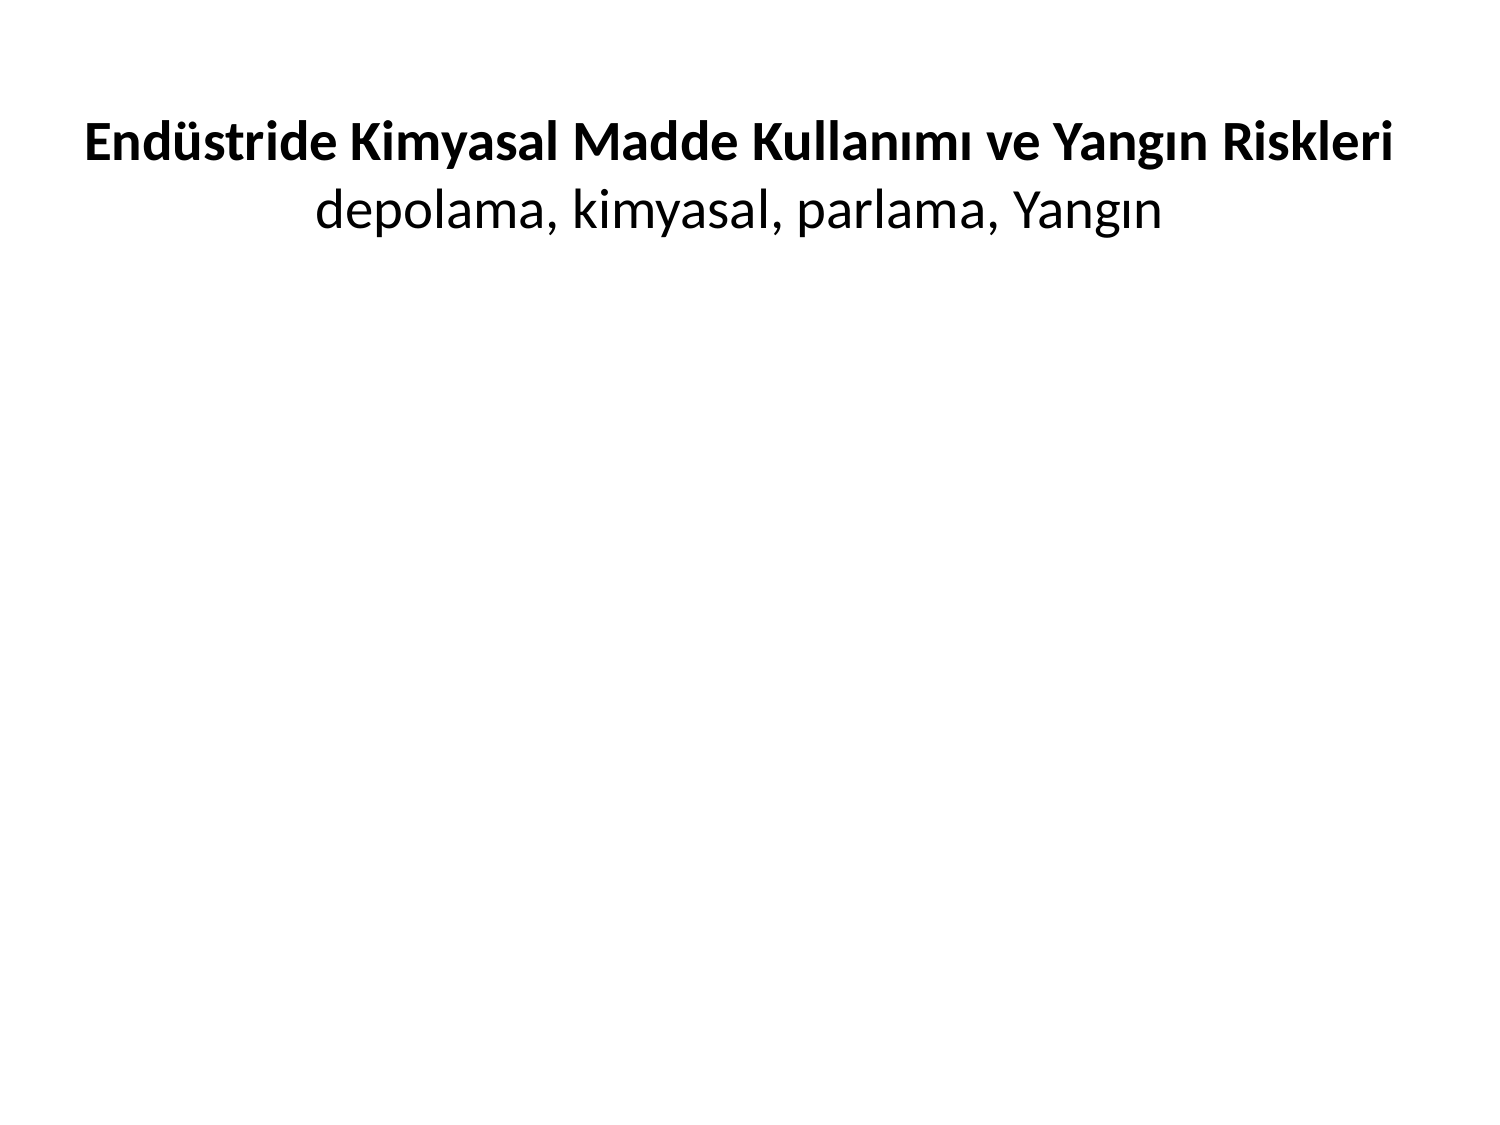

# Endüstride Kimyasal Madde Kullanımı ve Yangın Riskleri depolama, kimyasal, parlama, Yangın